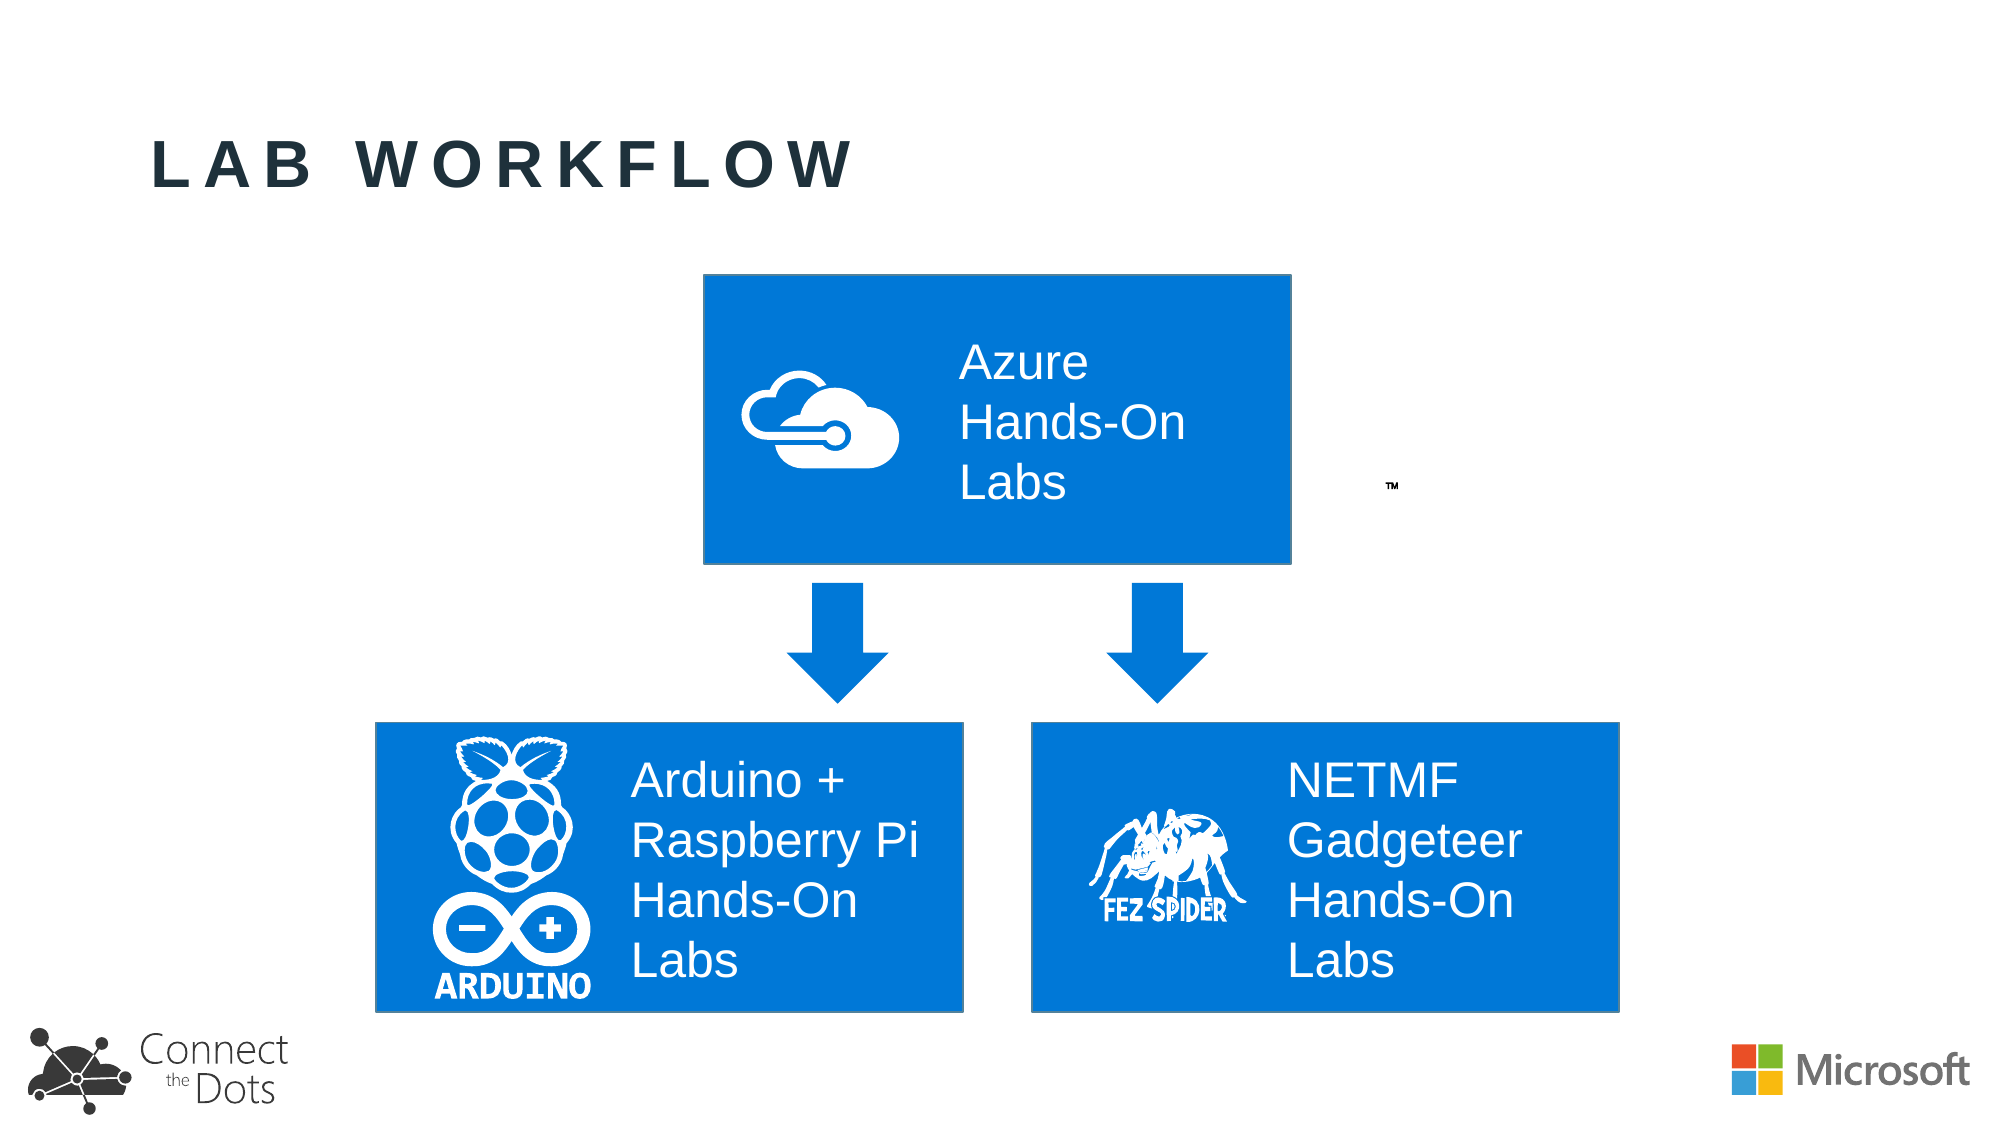

# LAB WORKFLOW
Azure
Hands-On Labs

Arduino +
Raspberry Pi Hands-On Labs

NETMF
Gadgeteer Hands-On Labs